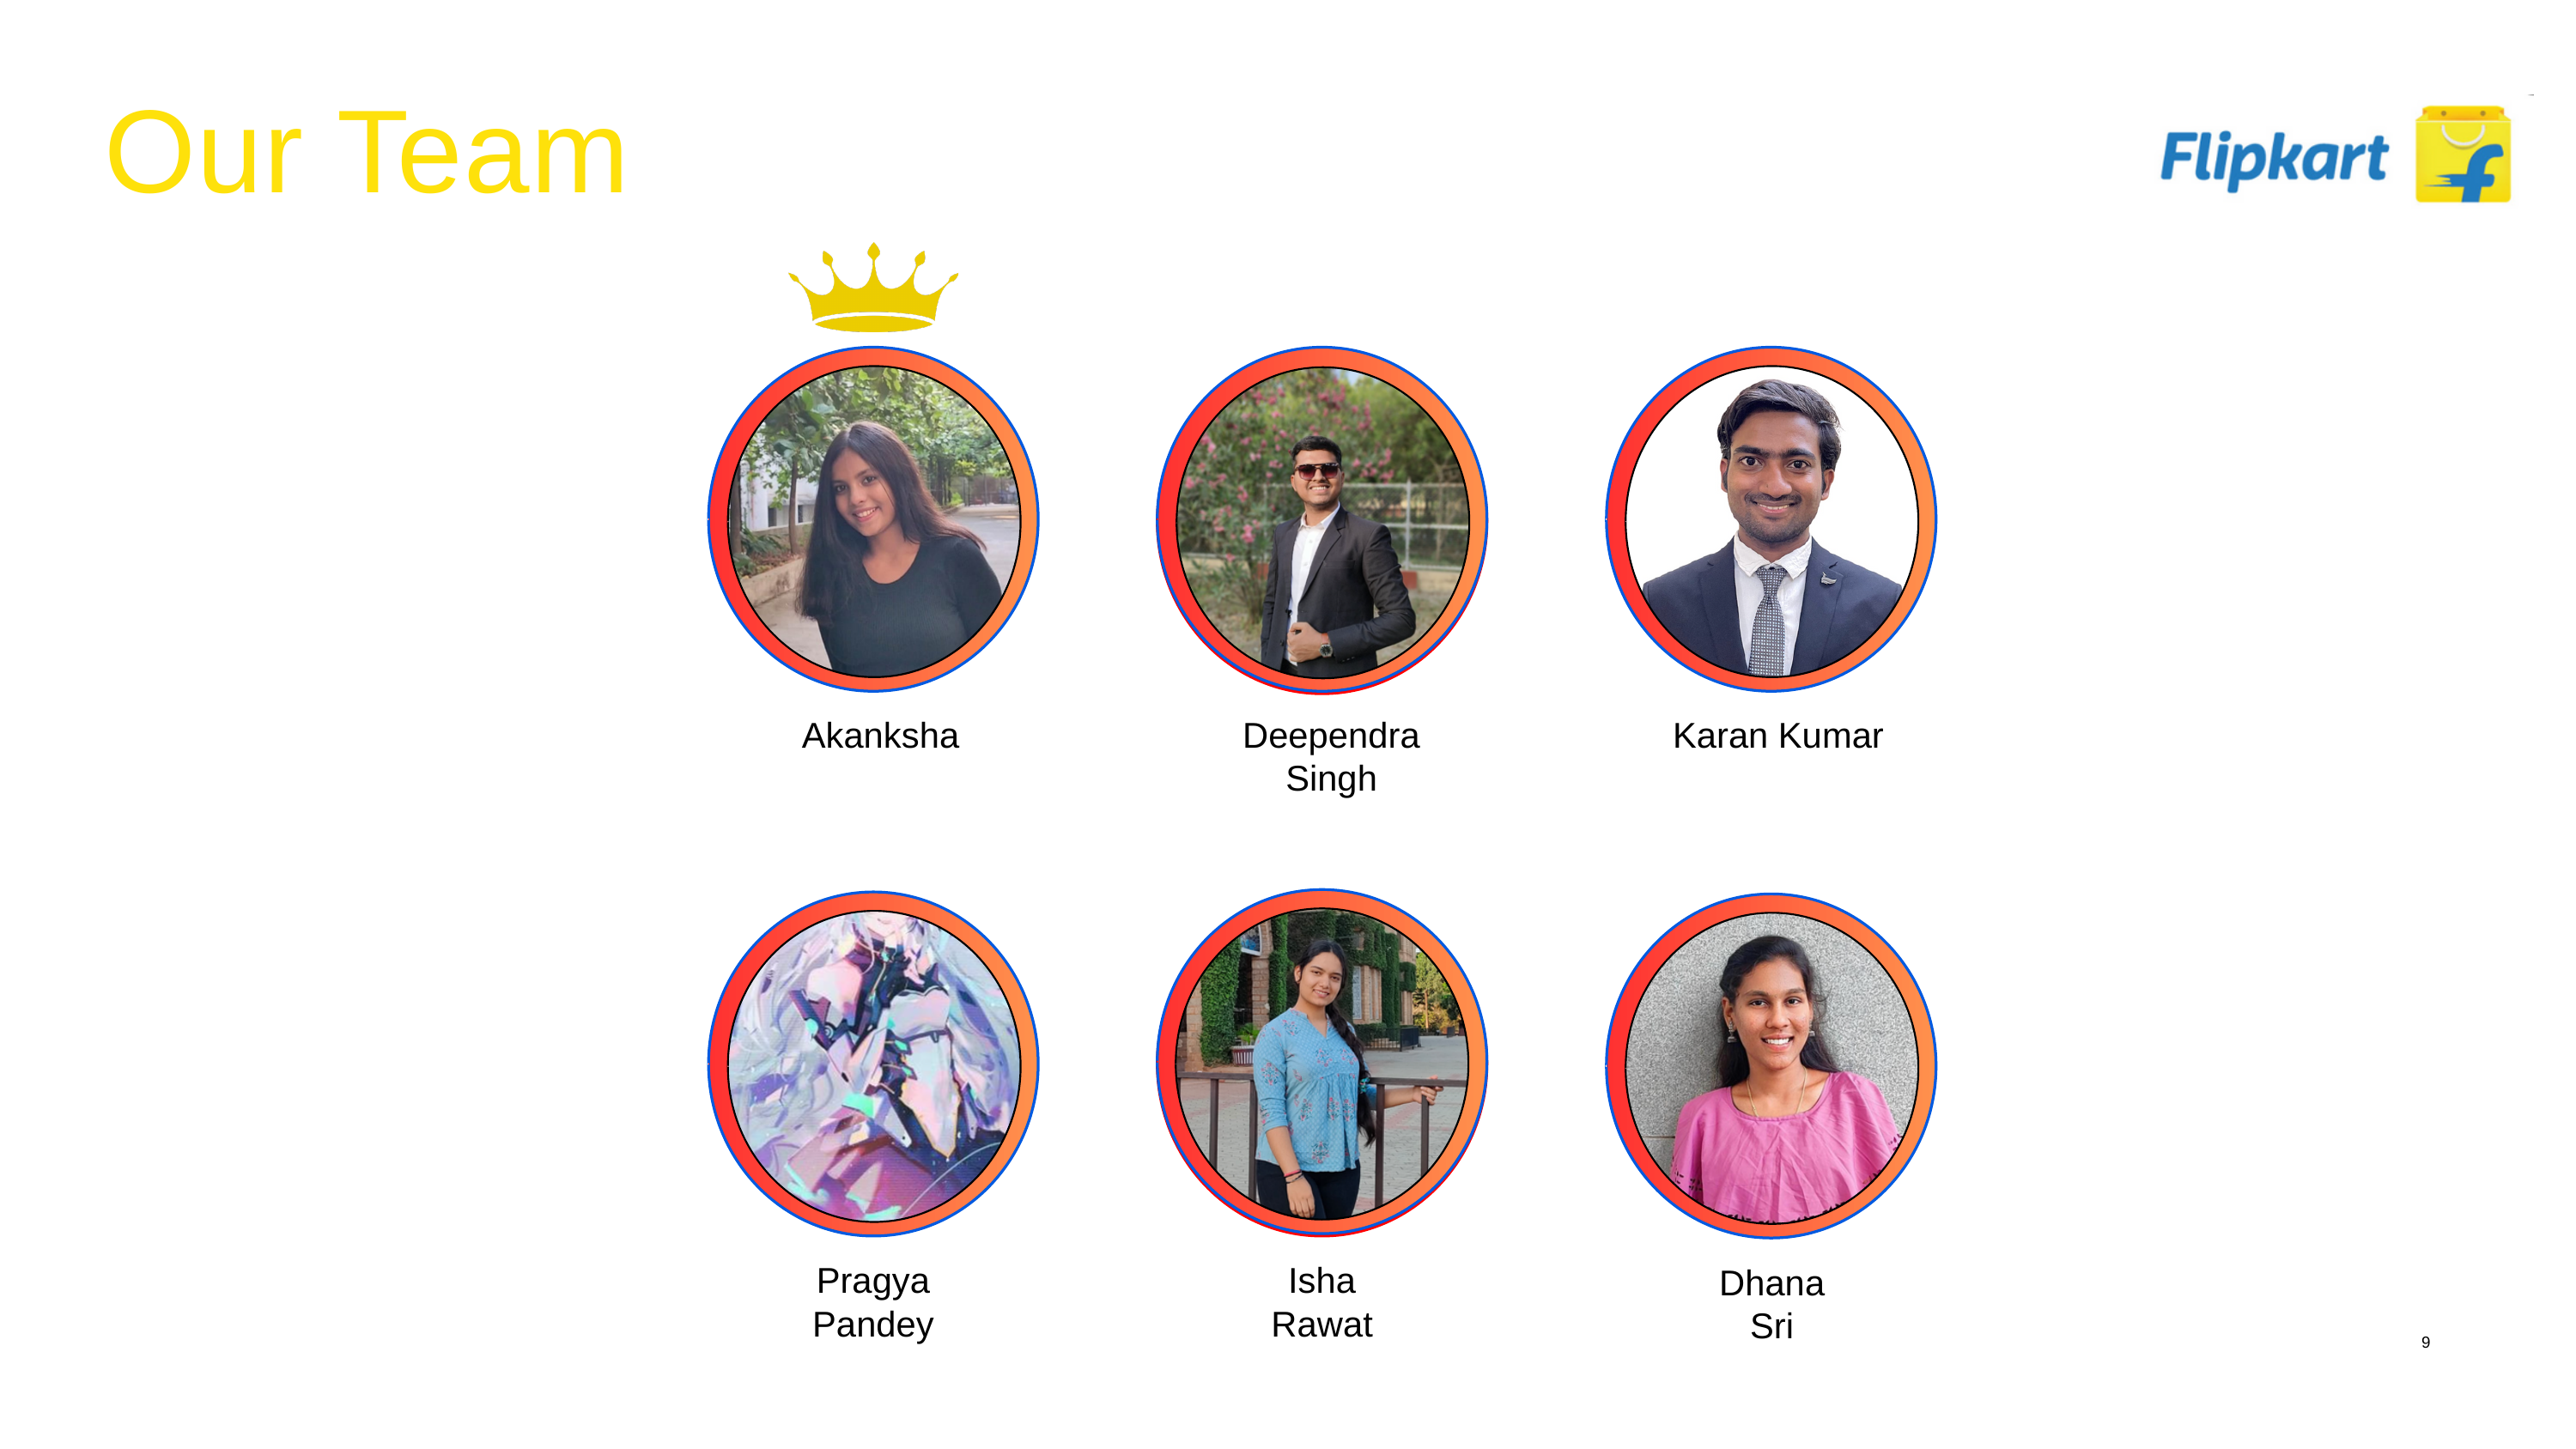

Our Team

Akanksha

Deependra Singh

Karan Kumar

Isha Rawat

Pragya Pandey

Dhana Sri
9